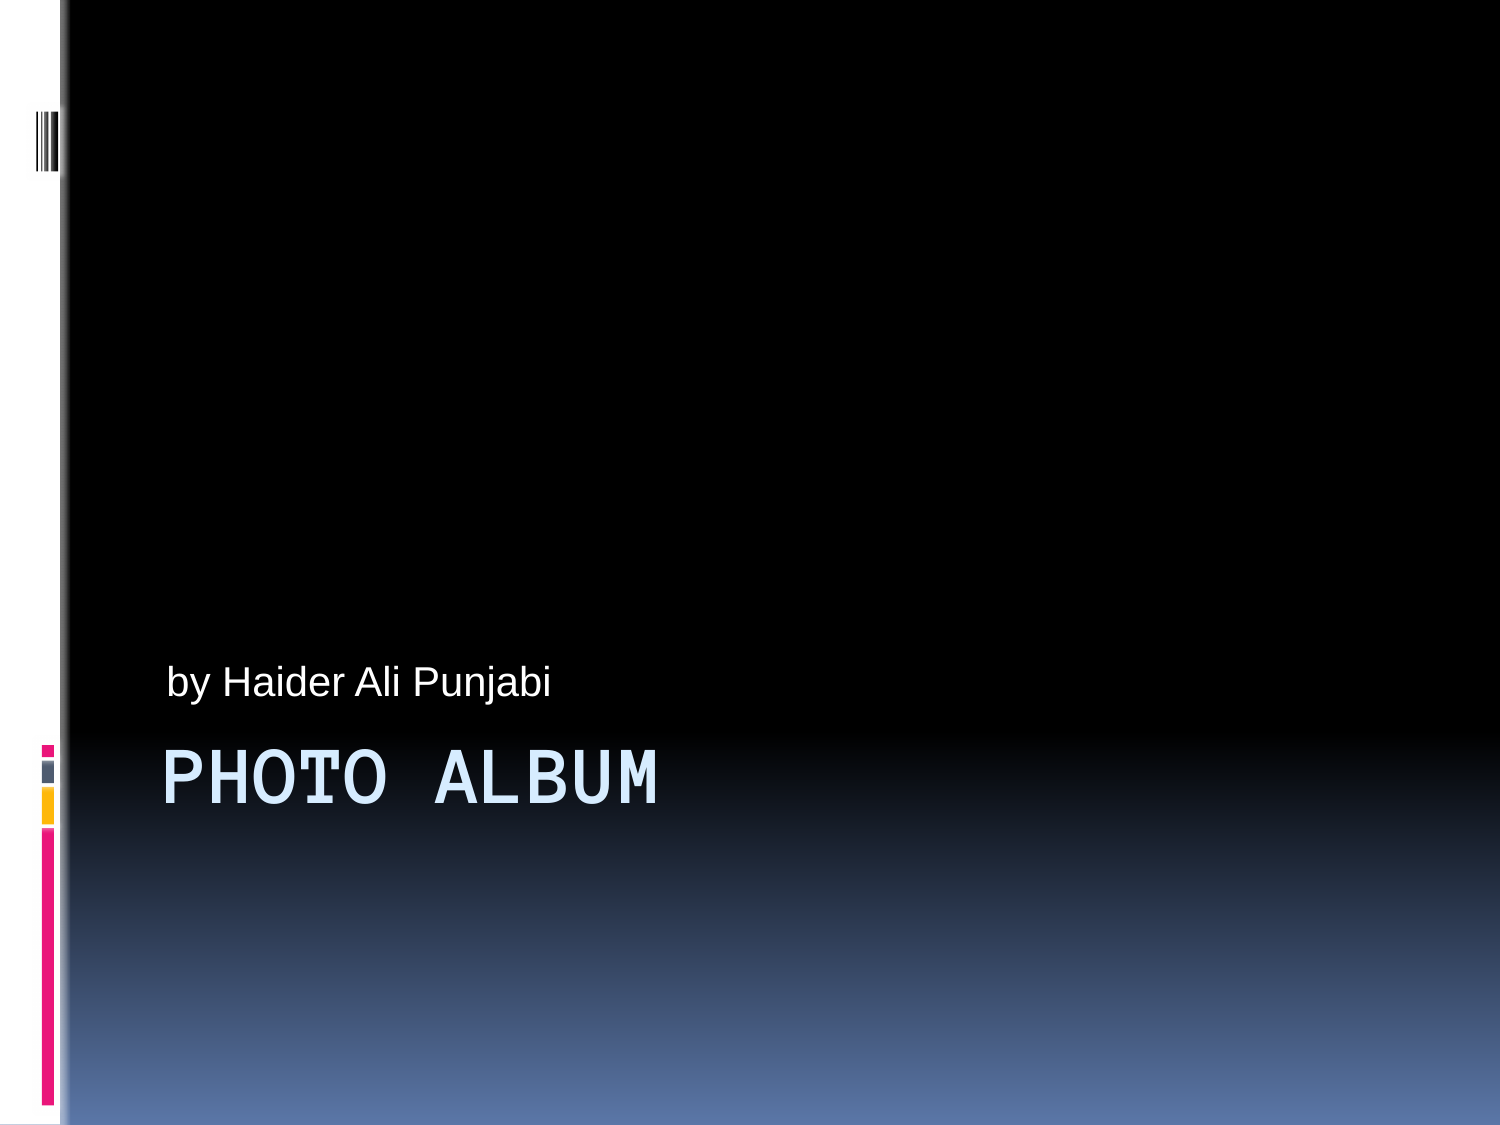

by Haider Ali Punjabi
# Photo Album